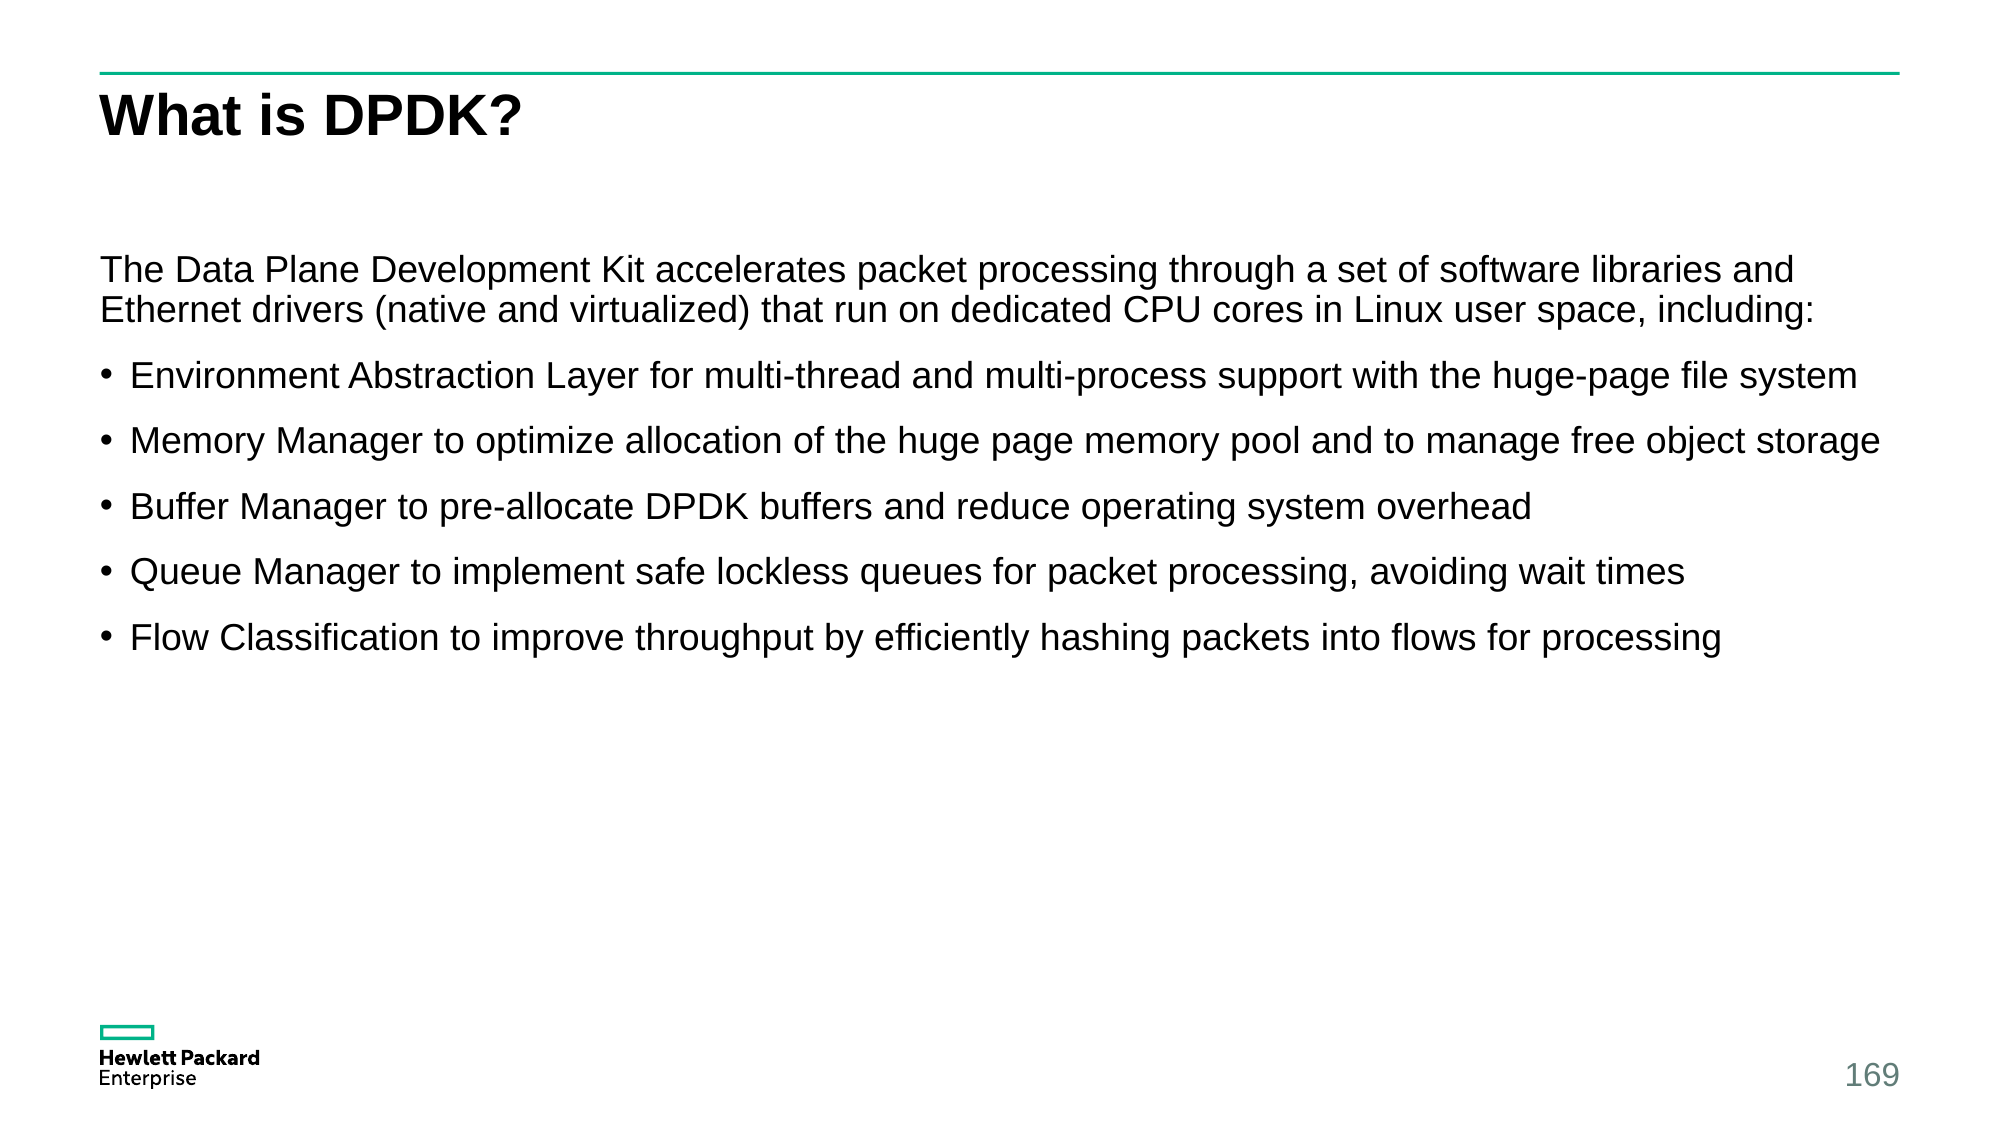

# What is DPDK?
The Data Plane Development Kit accelerates packet processing through a set of software libraries and Ethernet drivers (native and virtualized) that run on dedicated CPU cores in Linux user space, including:
Environment Abstraction Layer for multi-thread and multi-process support with the huge-page file system
Memory Manager to optimize allocation of the huge page memory pool and to manage free object storage
Buffer Manager to pre-allocate DPDK buffers and reduce operating system overhead
Queue Manager to implement safe lockless queues for packet processing, avoiding wait times
Flow Classification to improve throughput by efficiently hashing packets into flows for processing
169